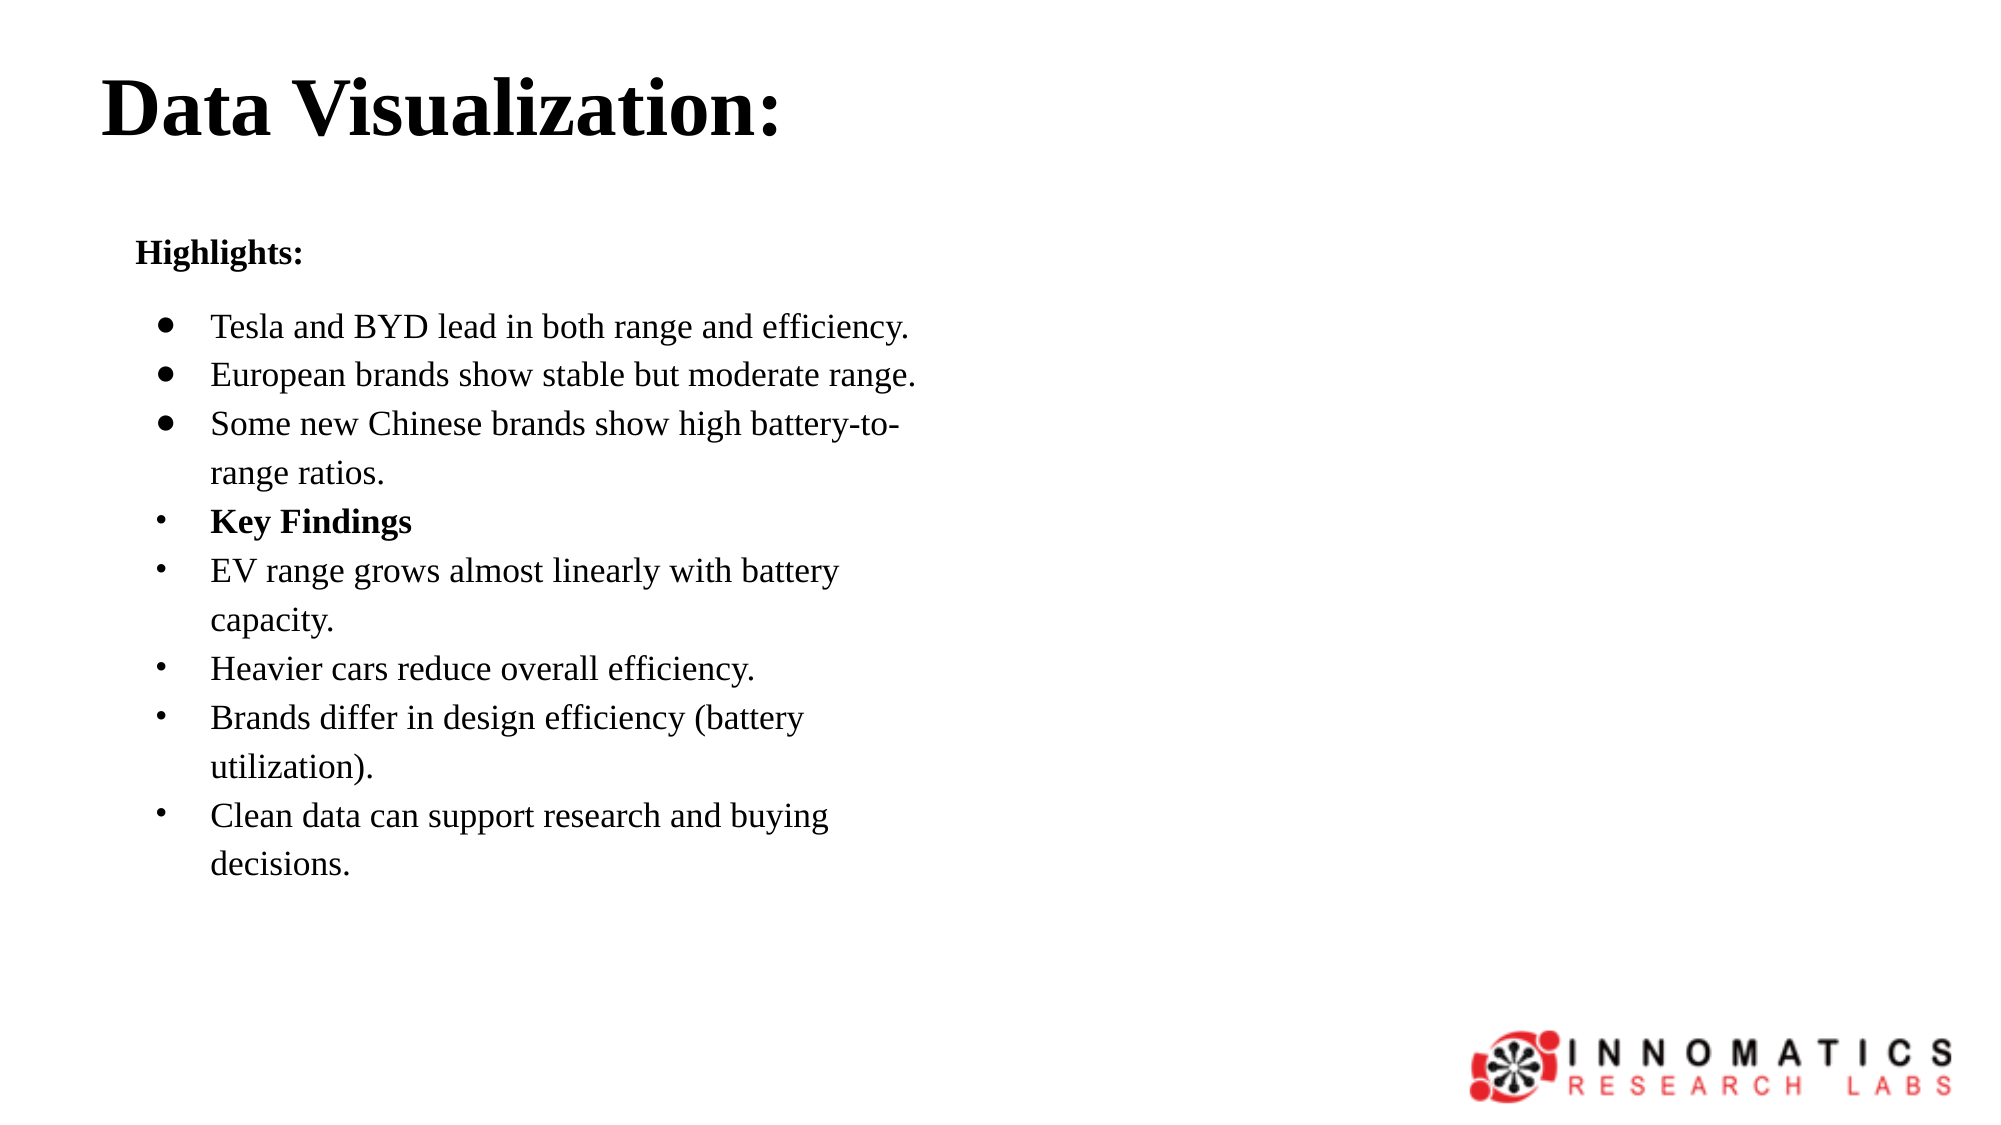

# Data Visualization:
Highlights:
Tesla and BYD lead in both range and efficiency.
European brands show stable but moderate range.
Some new Chinese brands show high battery-to-range ratios.
Key Findings
EV range grows almost linearly with battery capacity.
Heavier cars reduce overall efficiency.
Brands differ in design efficiency (battery utilization).
Clean data can support research and buying decisions.